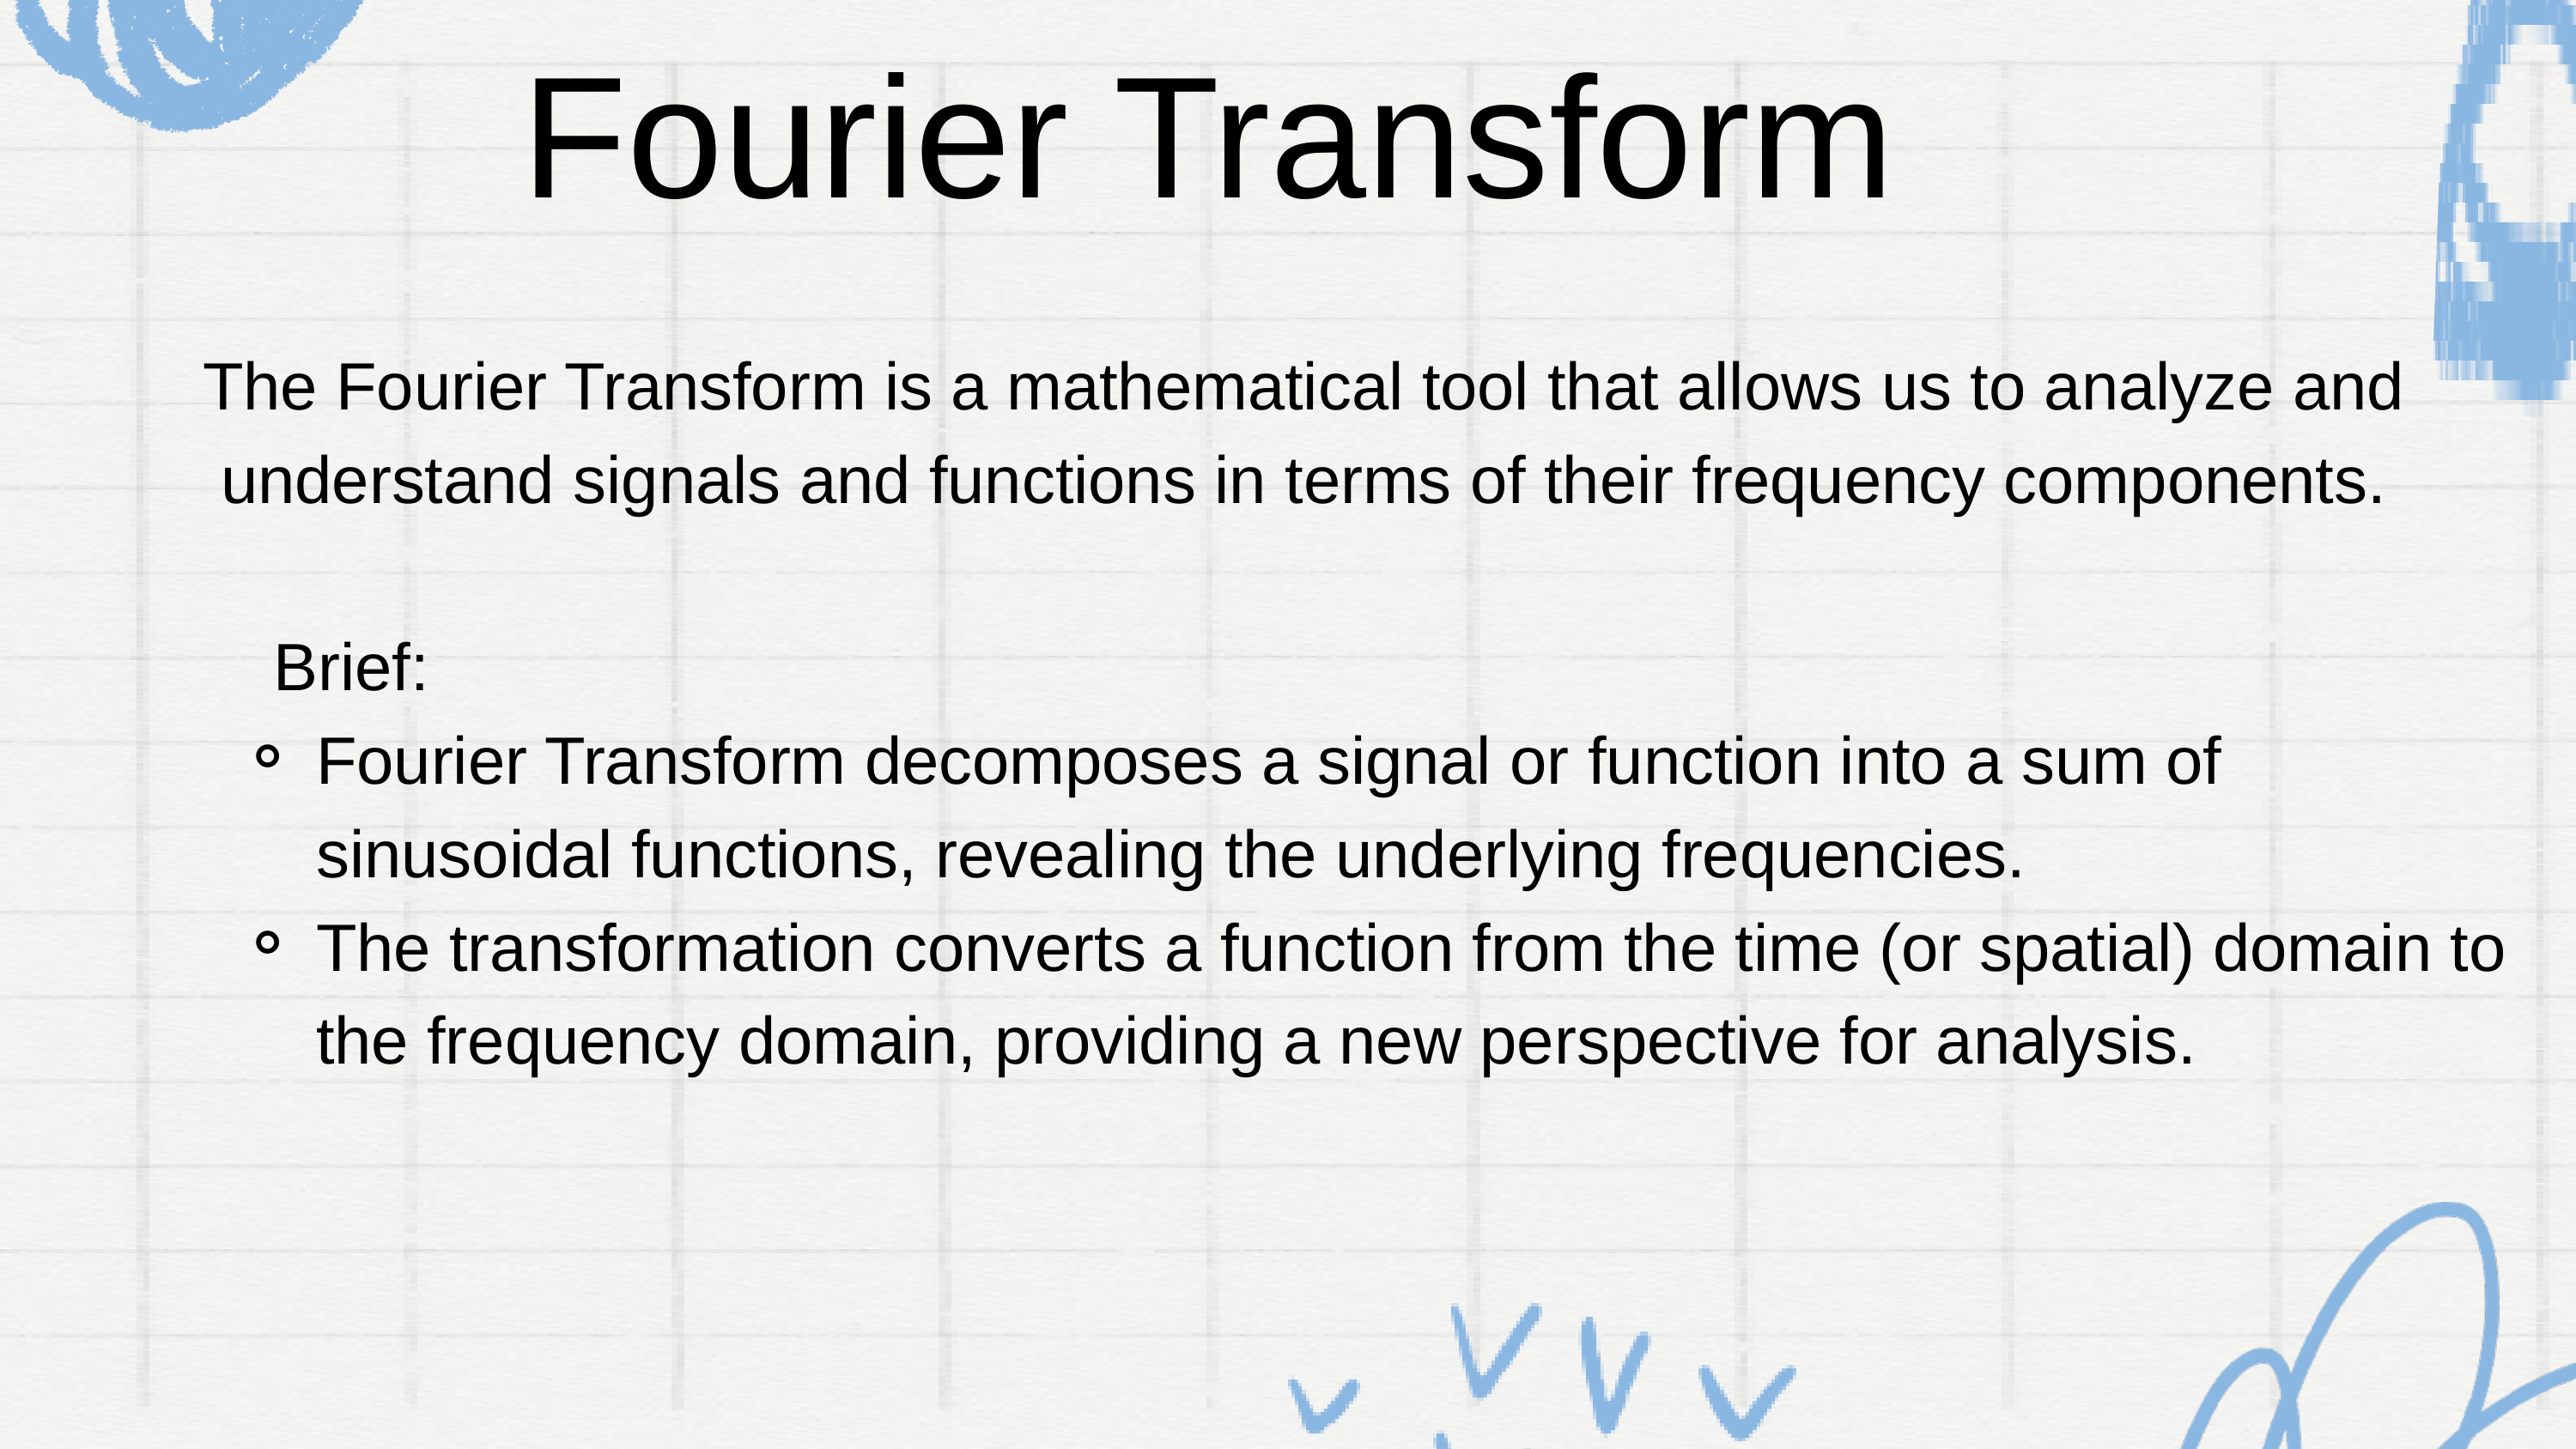

Fourier Transform
The Fourier Transform is a mathematical tool that allows us to analyze and understand signals and functions in terms of their frequency components.

          Brief:
Fourier Transform decomposes a signal or function into a sum of sinusoidal functions, revealing the underlying frequencies.
The transformation converts a function from the time (or spatial) domain to the frequency domain, providing a new perspective for analysis.